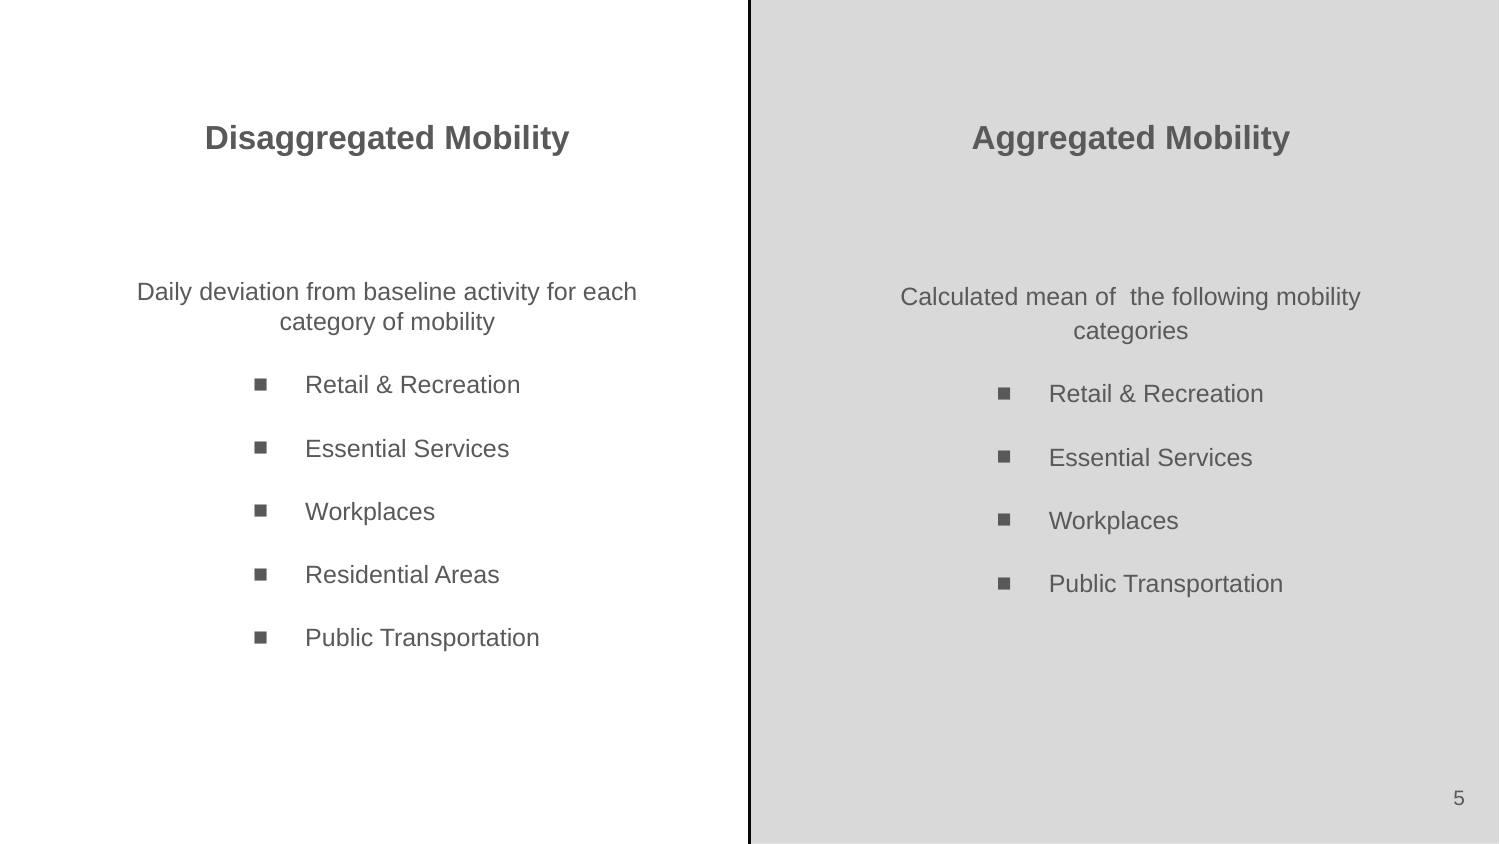

Disaggregated Mobility

Daily deviation from baseline activity for each category of mobility
Retail & Recreation
Essential Services
Workplaces
Residential Areas
Public Transportation

Aggregated Mobility

Calculated mean of  the following mobility categories
Retail & Recreation
Essential Services
Workplaces
Public Transportation

5